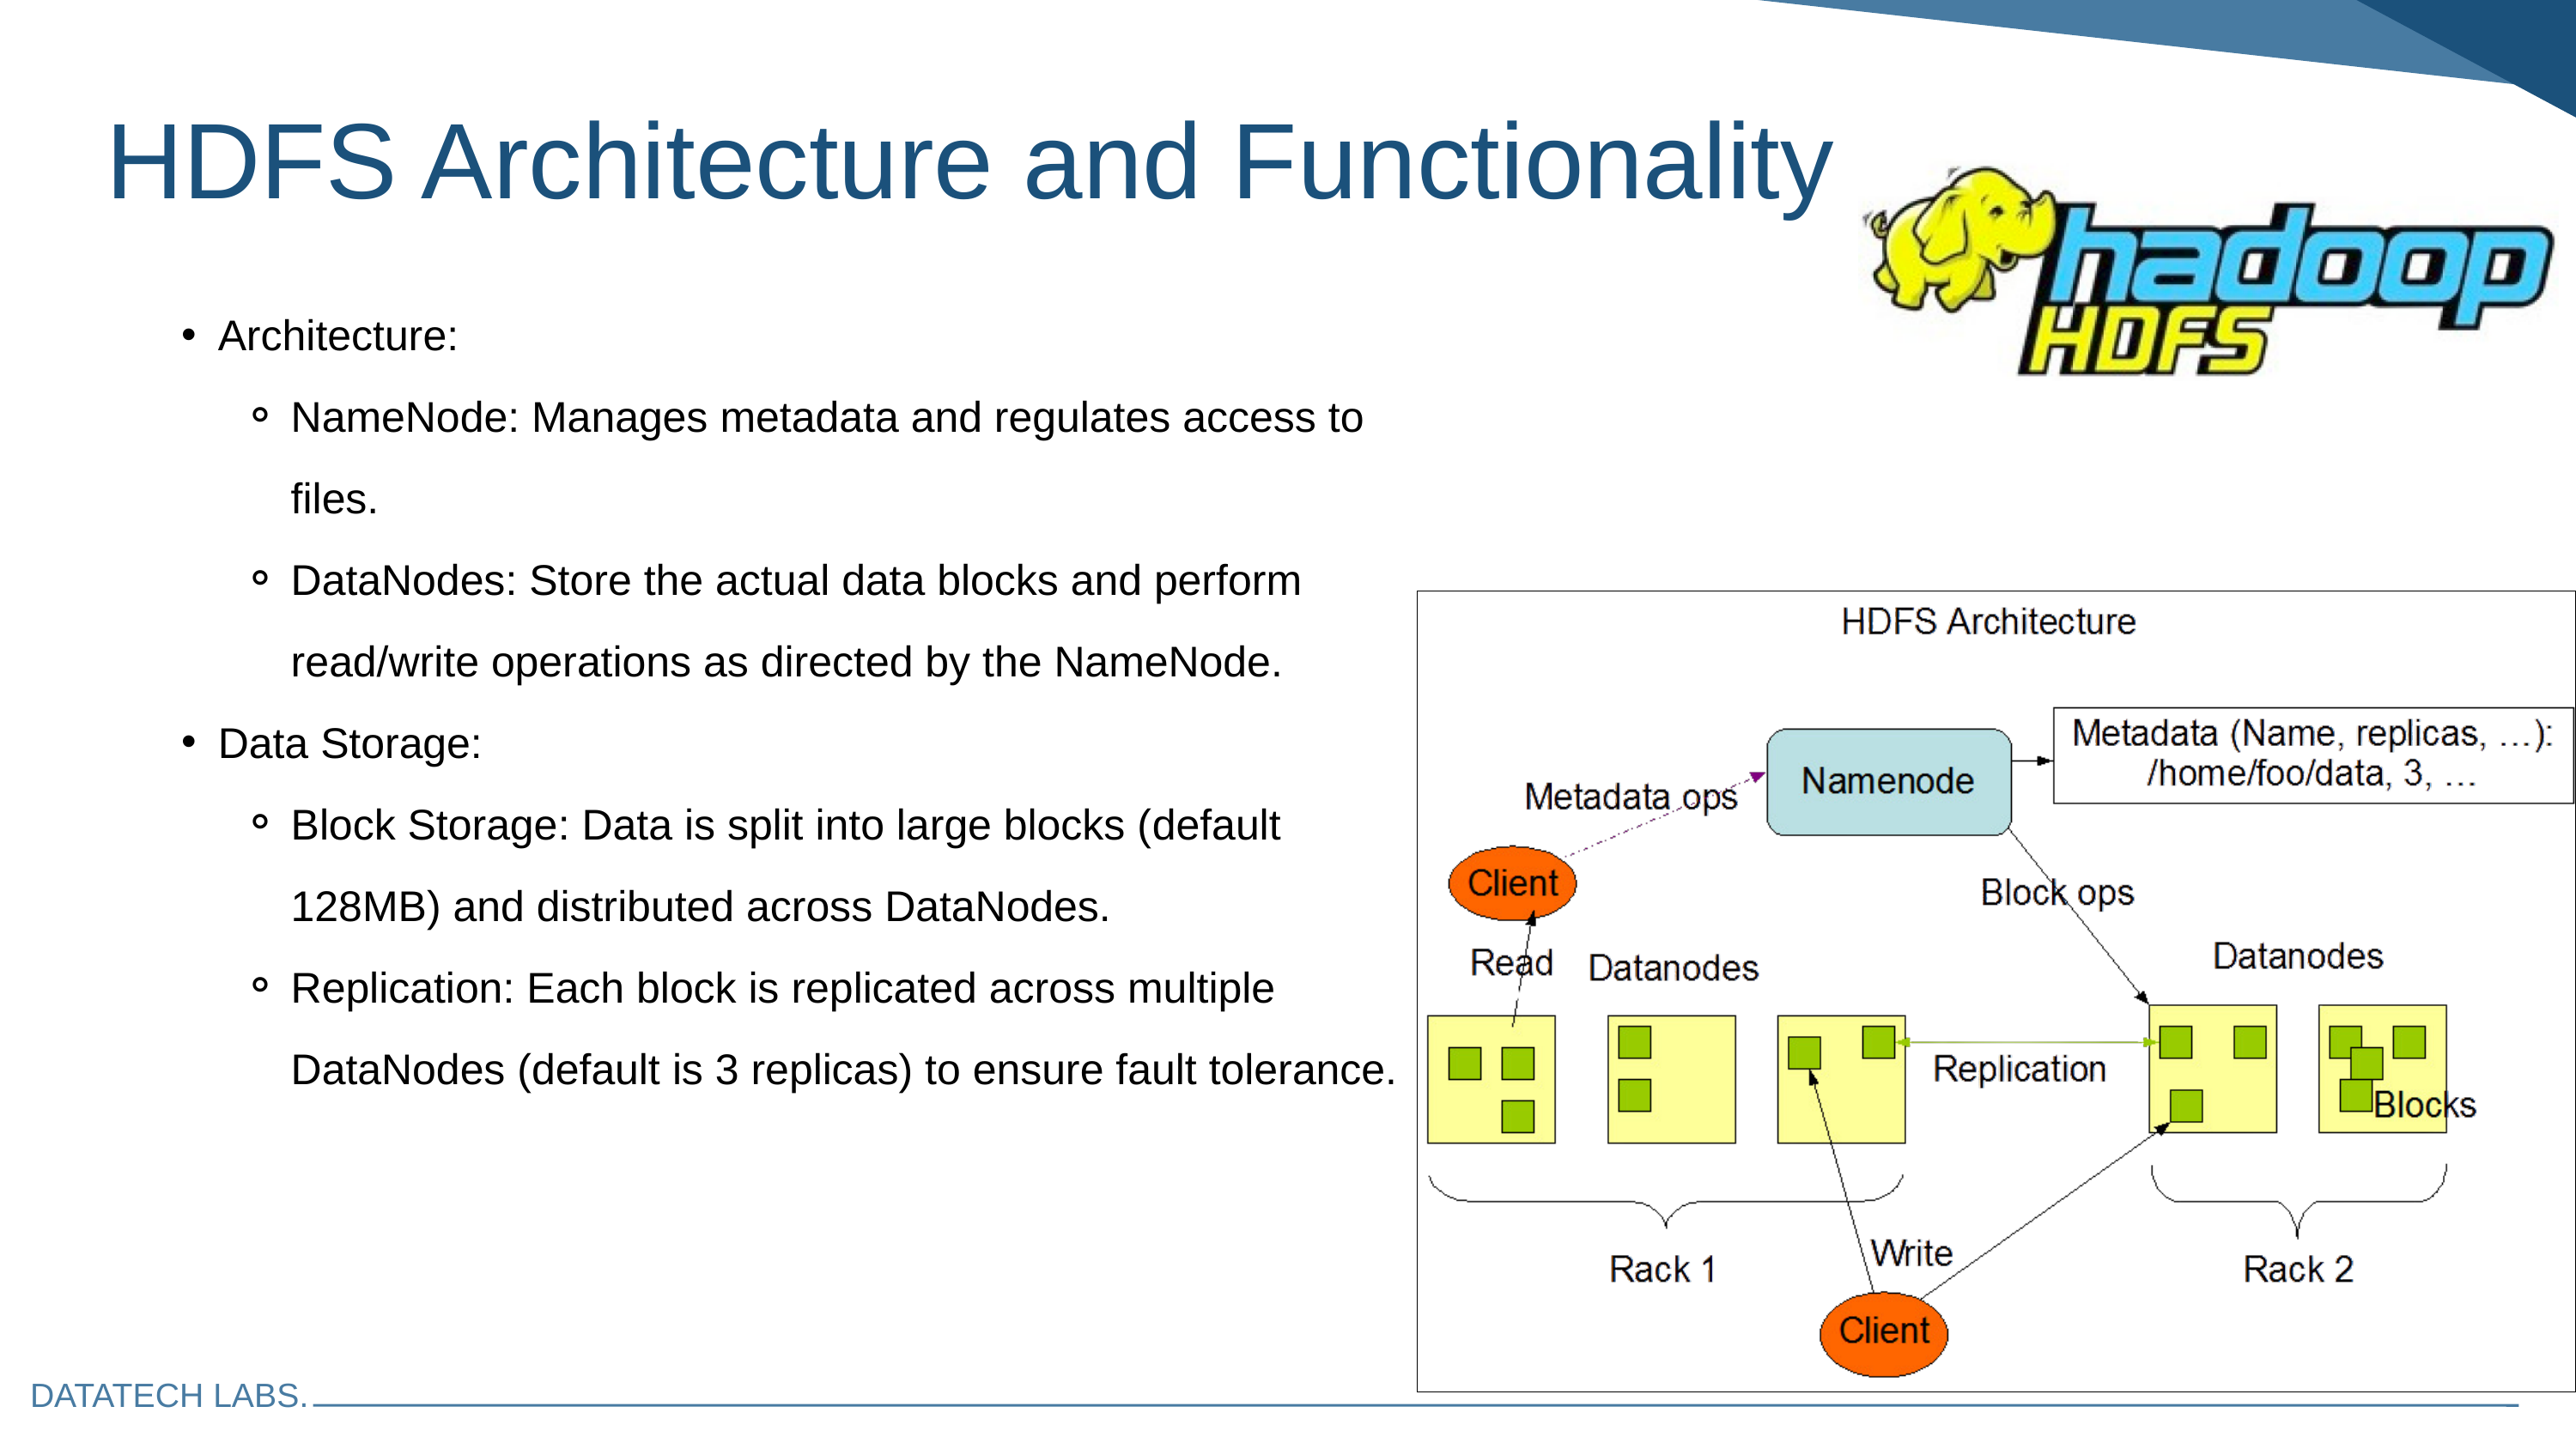

HDFS Architecture and Functionality

Architecture:
NameNode: Manages metadata and regulates access to files.
DataNodes: Store the actual data blocks and perform read/write operations as directed by the NameNode.
Data Storage:
Block Storage: Data is split into large blocks (default 128MB) and distributed across DataNodes.
Replication: Each block is replicated across multiple DataNodes (default is 3 replicas) to ensure fault tolerance.

DATATECH LABS.